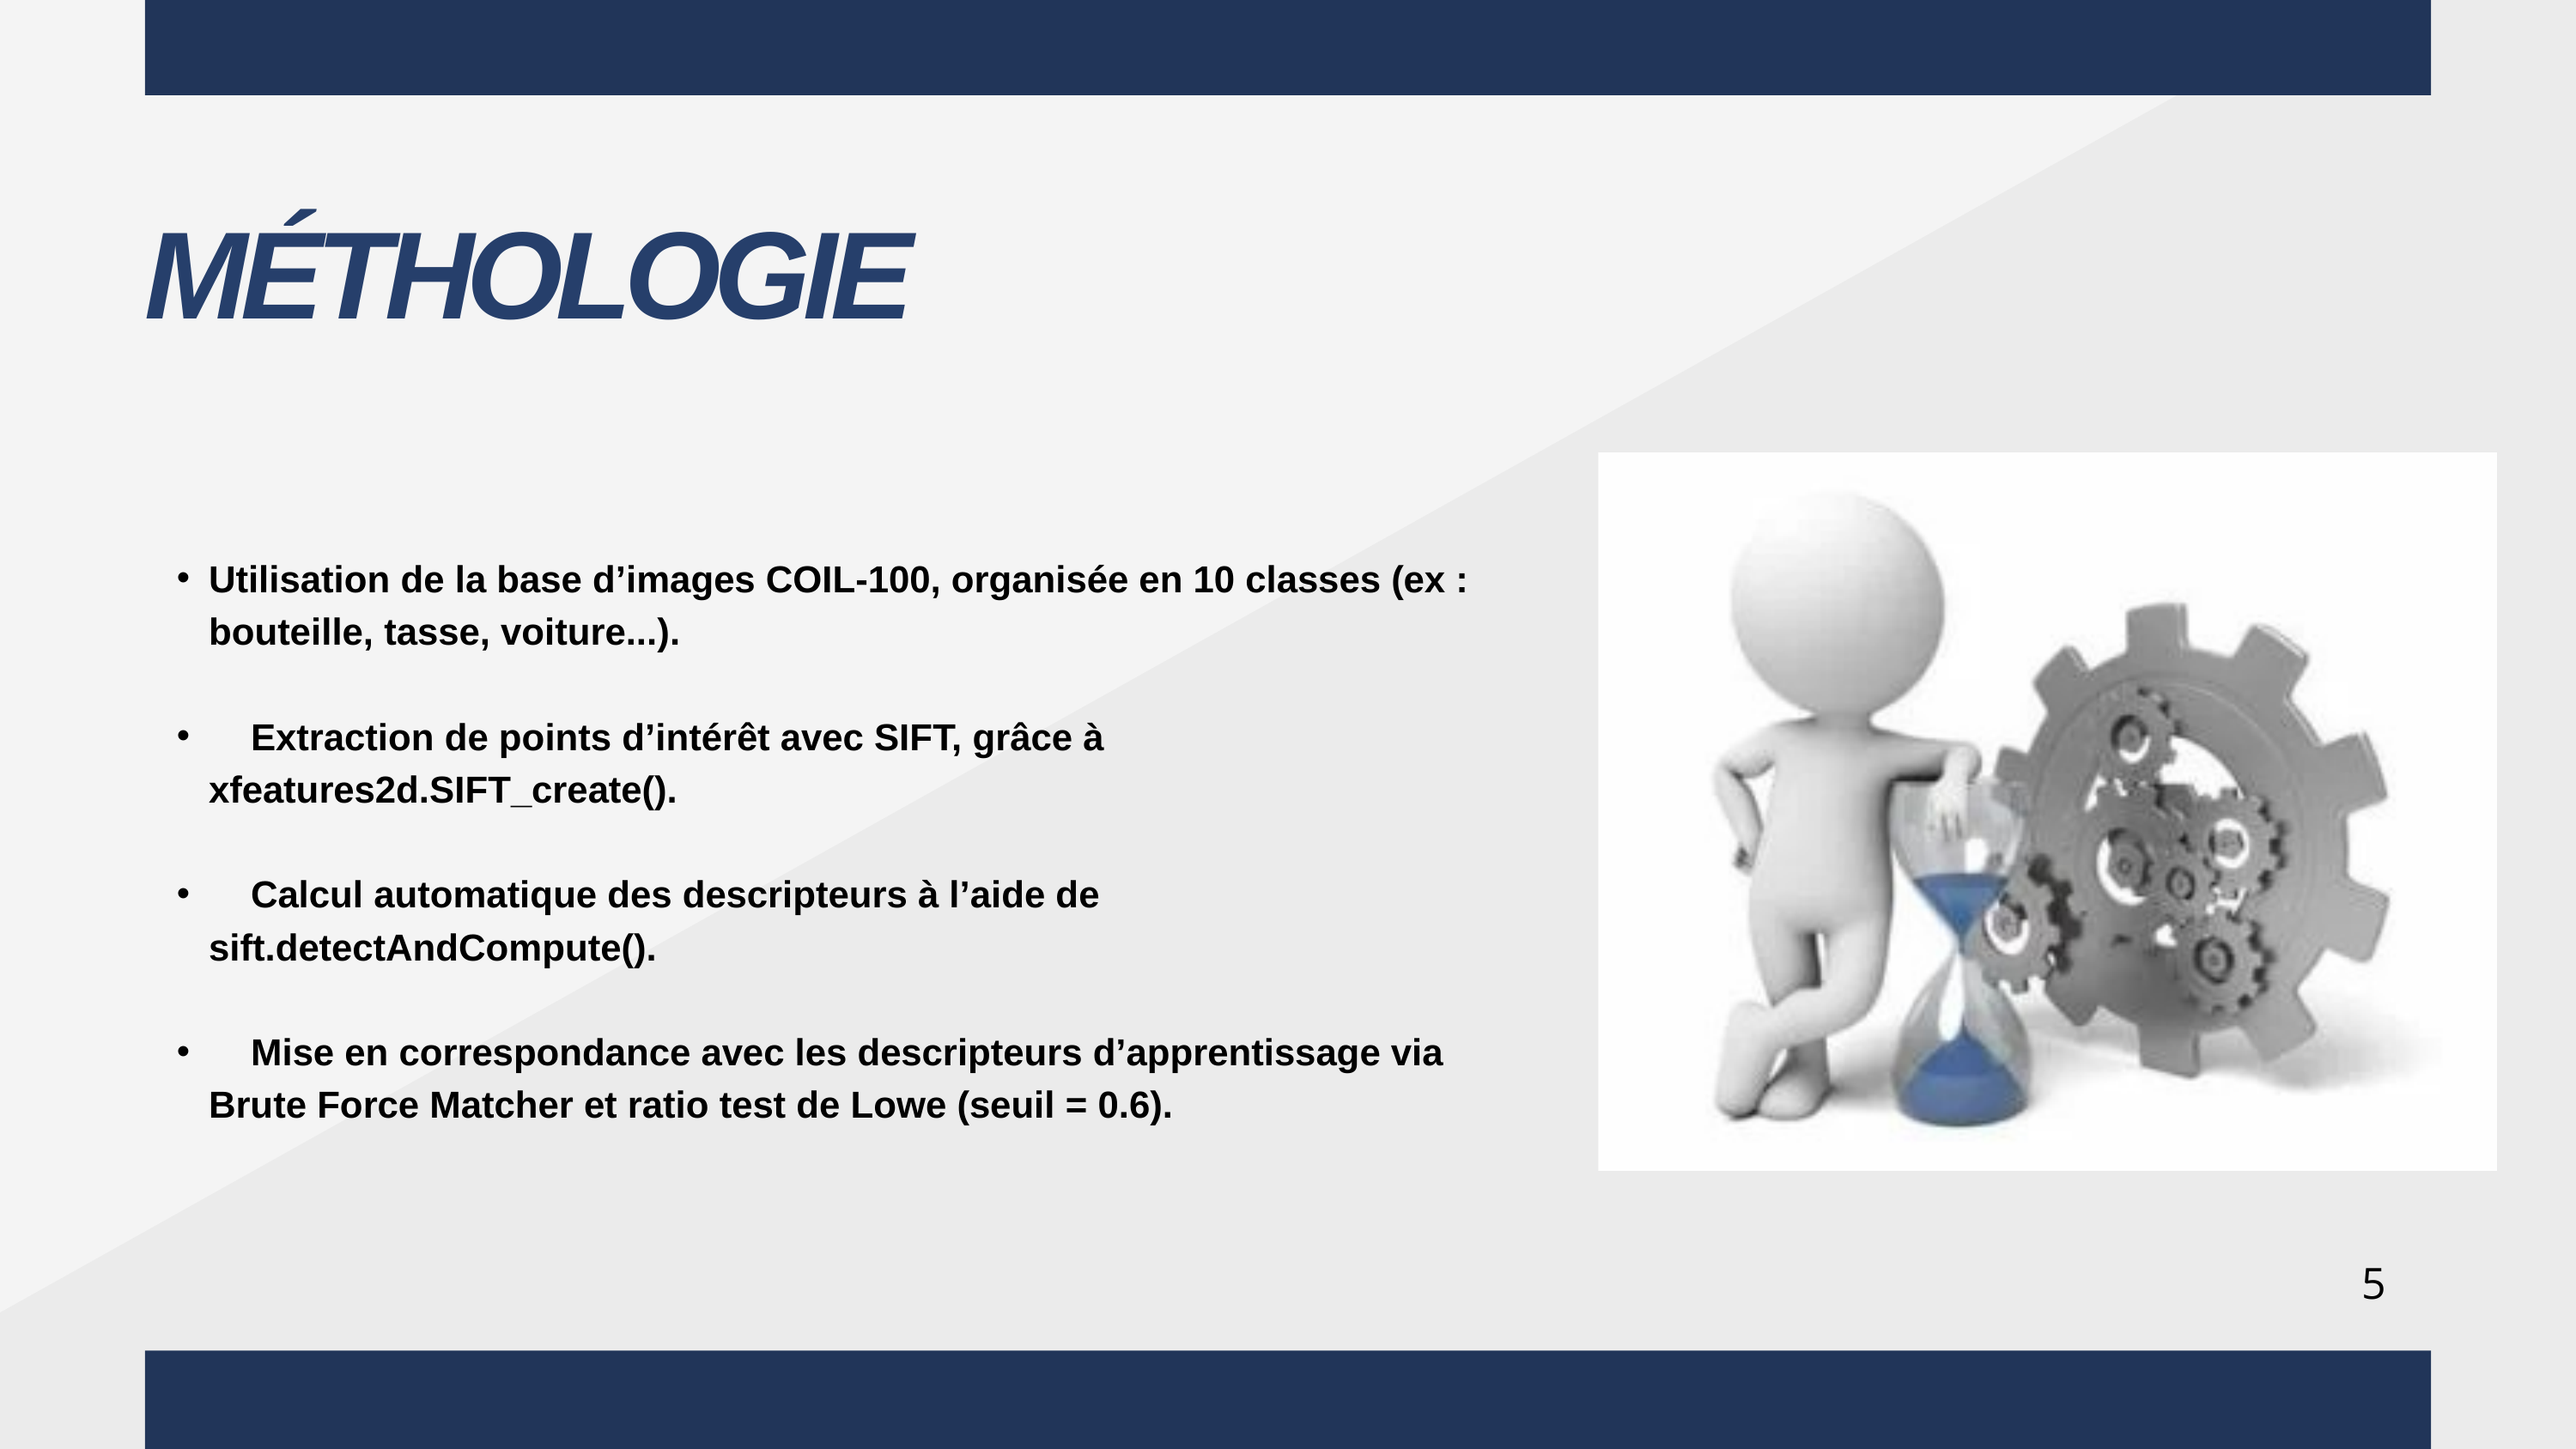

MÉTHOLOGIE

Utilisation de la base d’images COIL-100, organisée en 10 classes (ex : bouteille, tasse, voiture...).

    Extraction de points d’intérêt avec SIFT, grâce à xfeatures2d.SIFT_create().

    Calcul automatique des descripteurs à l’aide de sift.detectAndCompute().

    Mise en correspondance avec les descripteurs d’apprentissage via Brute Force Matcher et ratio test de Lowe (seuil = 0.6).
5